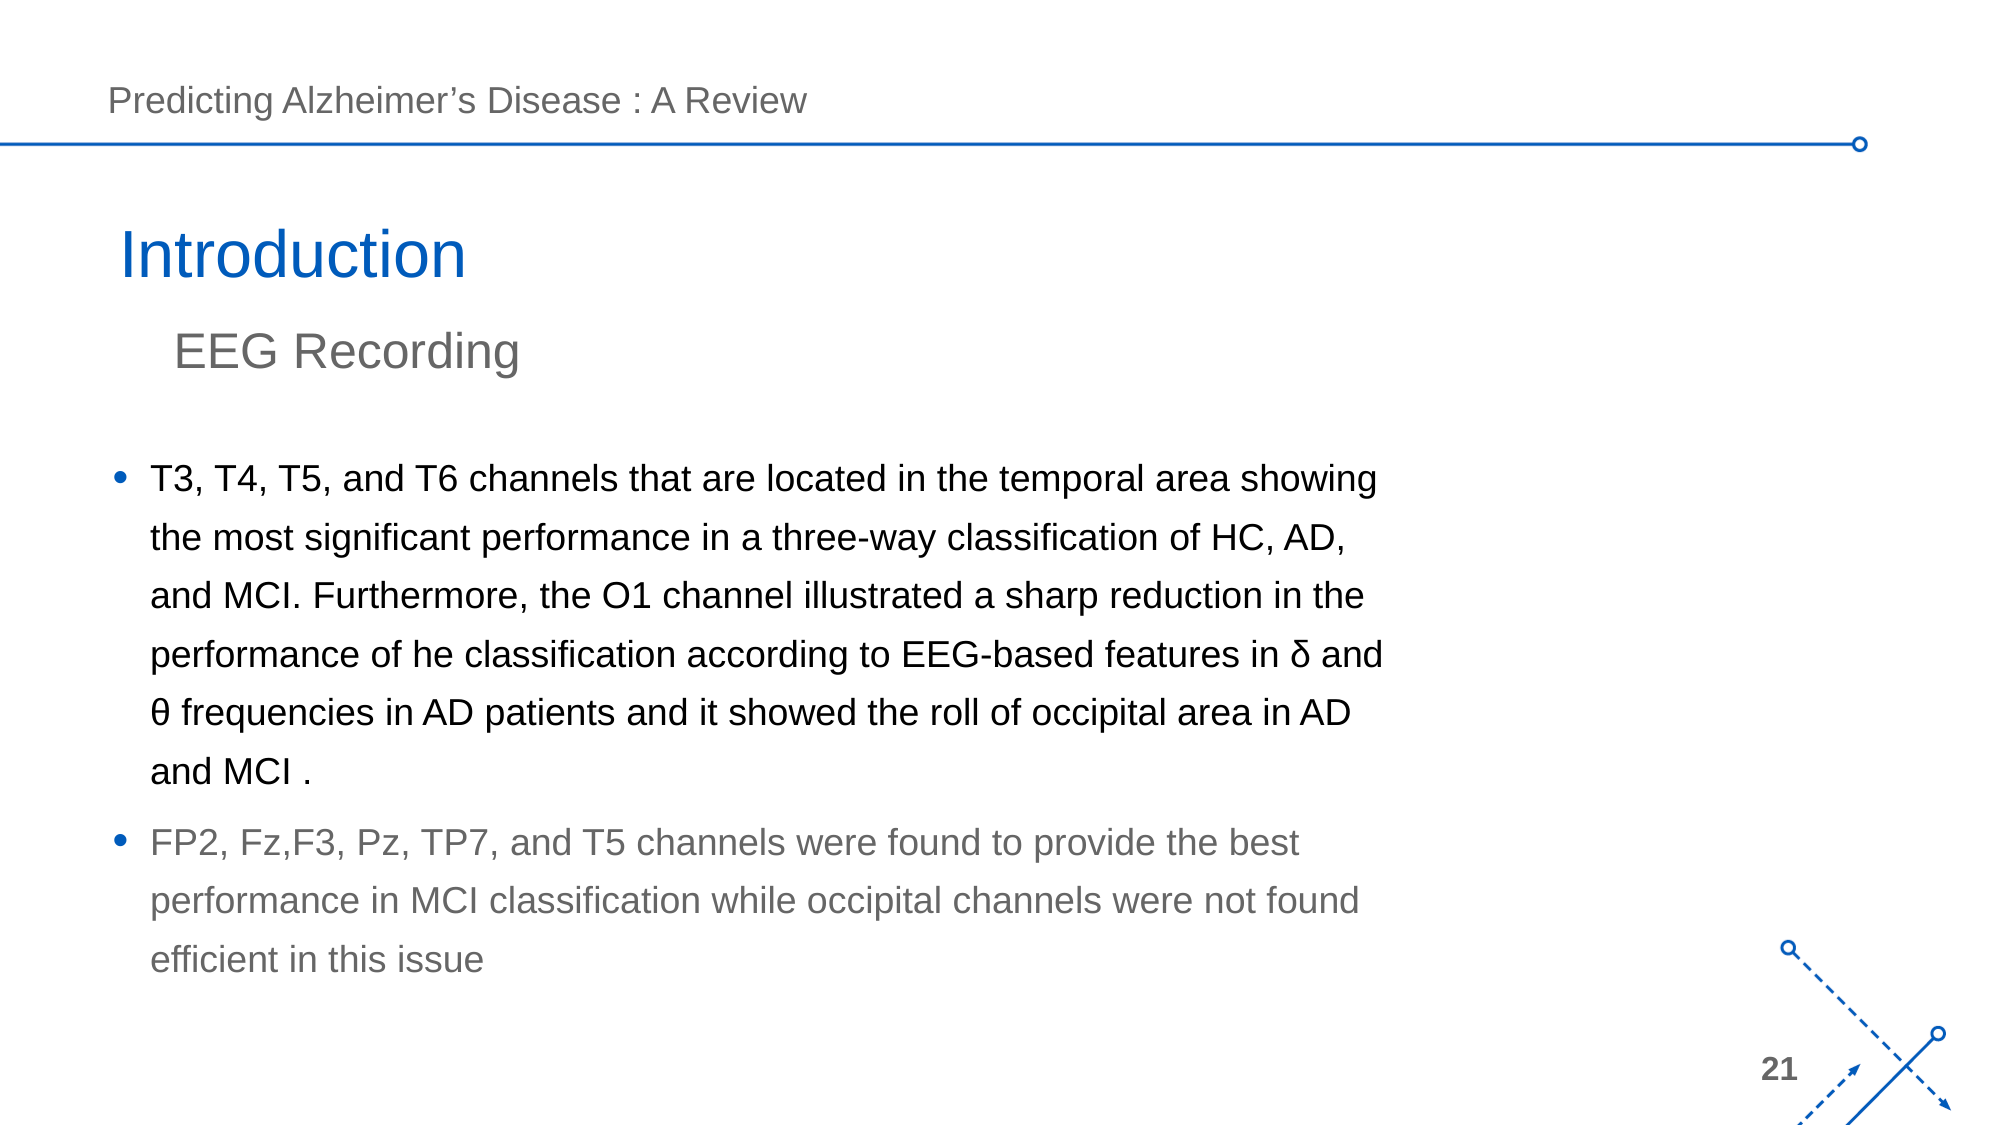

# Introduction
EEG Recording
T3, T4, T5, and T6 channels that are located in the temporal area showing the most significant performance in a three-way classification of HC, AD, and MCI. Furthermore, the O1 channel illustrated a sharp reduction in the performance of he classification according to EEG-based features in δ and θ frequencies in AD patients and it showed the roll of occipital area in AD and MCI .
FP2, Fz,F3, Pz, TP7, and T5 channels were found to provide the best performance in MCI classification while occipital channels were not found efficient in this issue